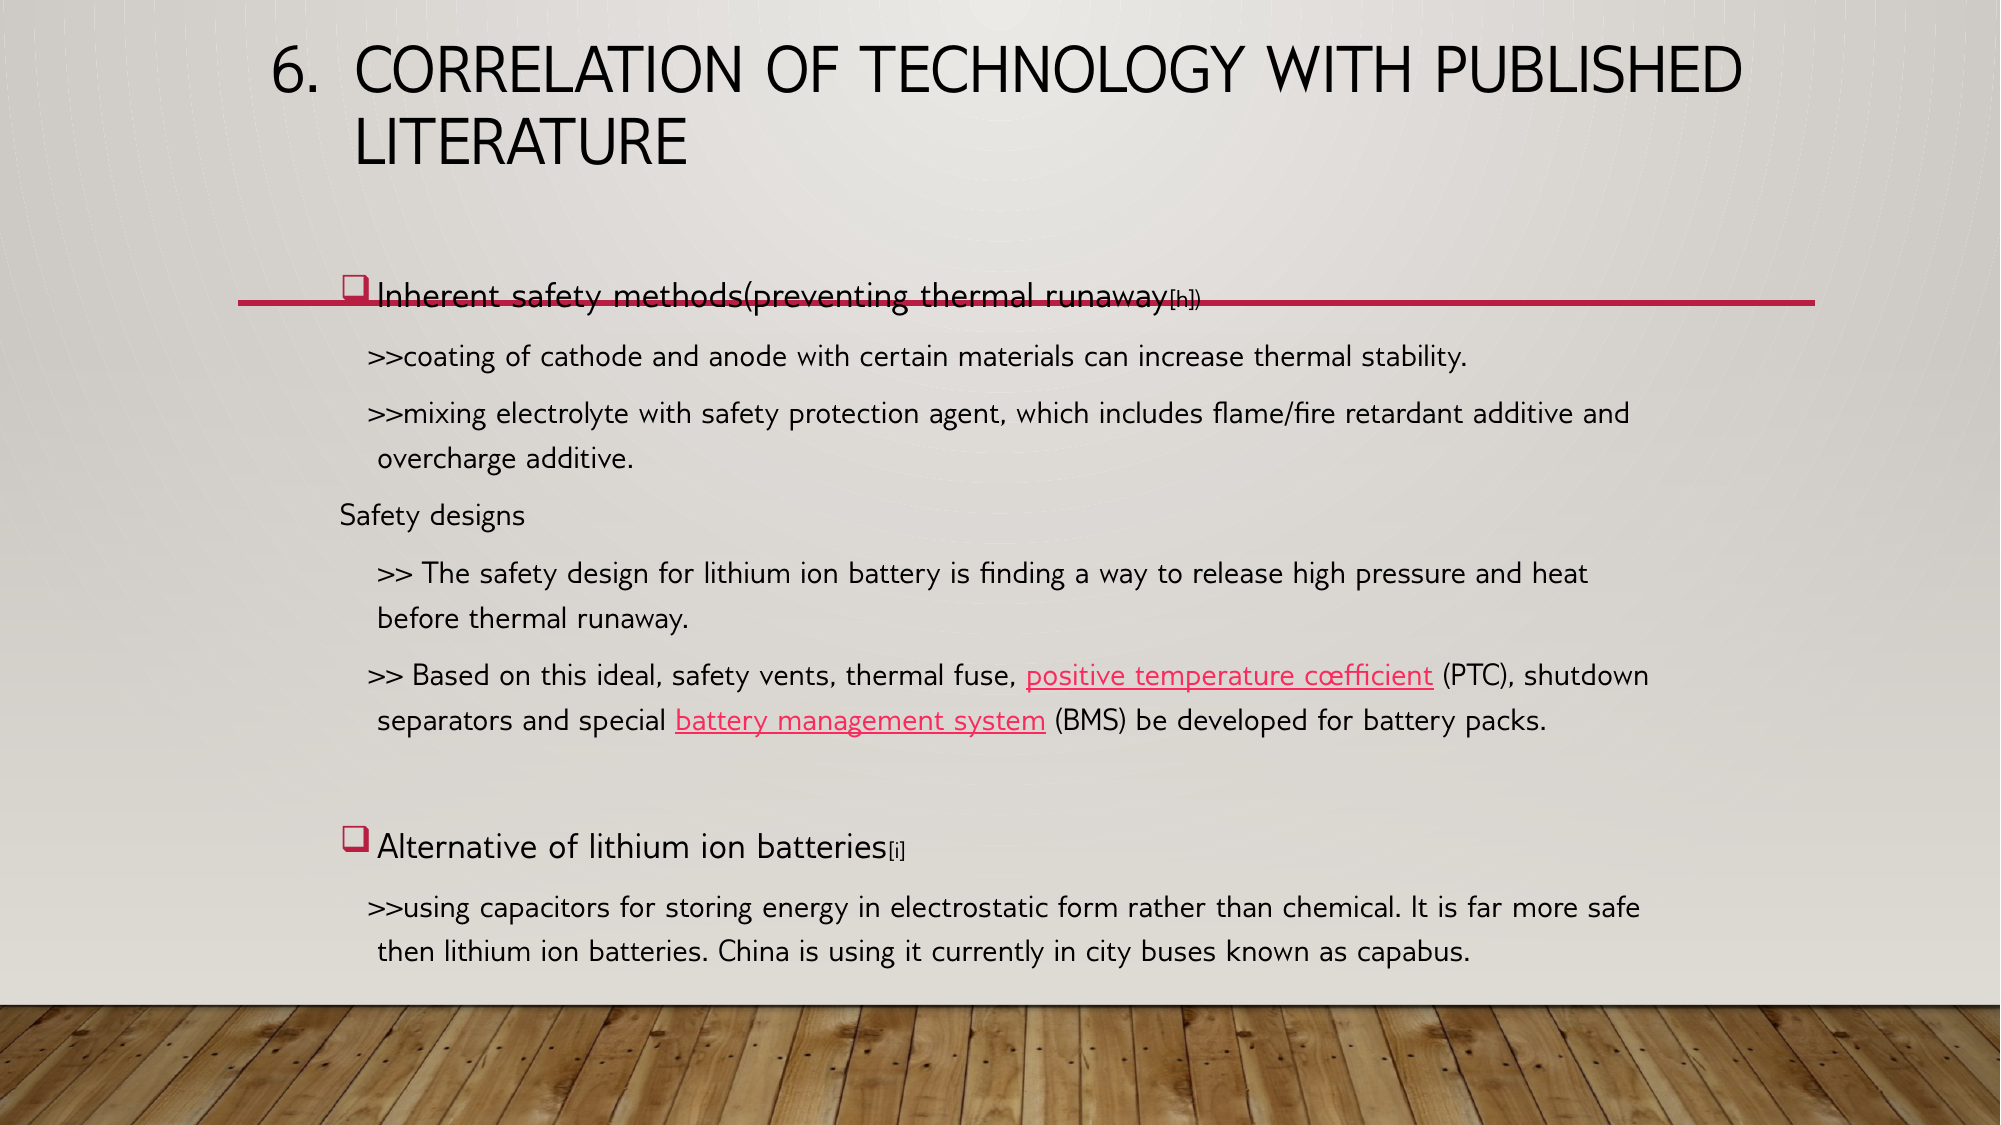

# Correlation of technology with published literature
Inherent safety methods(preventing thermal runaway[h])
   >>coating of cathode and anode with certain materials can increase thermal stability.
   >>mixing electrolyte with safety protection agent, which includes flame/fire retardant additive and overcharge additive.
Safety designs
    >> The safety design for lithium ion battery is finding a way to release high pressure and heat before thermal runaway.
   >> Based on this ideal, safety vents, thermal fuse, positive temperature coefficient (PTC), shutdown separators and special battery management system (BMS) be developed for battery packs.

Alternative of lithium ion batteries[i]
   >>using capacitors for storing energy in electrostatic form rather than chemical. It is far more safe then lithium ion batteries. China is using it currently in city buses known as capabus.